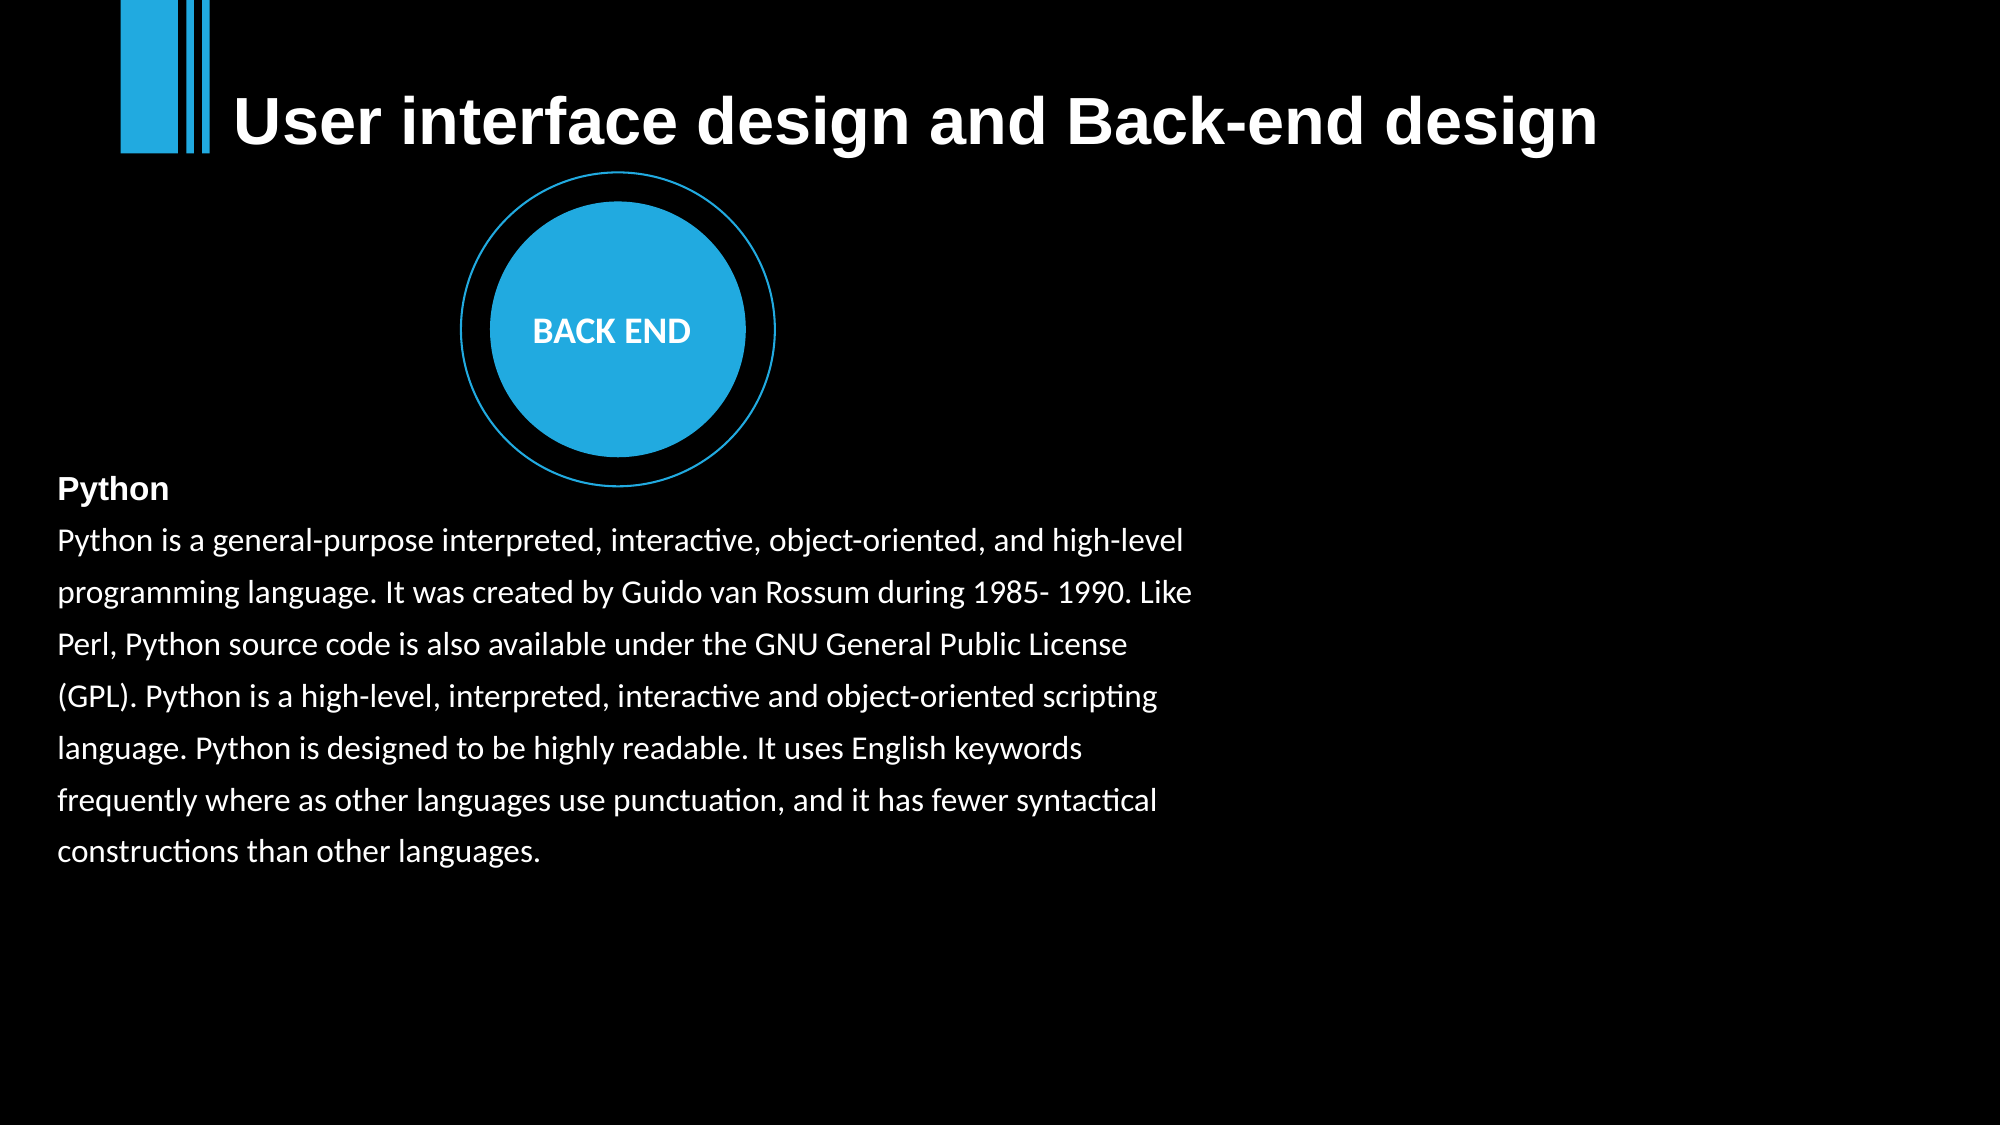

User interface design and Back-end design

BACK END
Python
Python is a general-purpose interpreted, interactive, object-oriented, and high-level programming language. It was created by Guido van Rossum during 1985- 1990. Like Perl, Python source code is also available under the GNU General Public License (GPL). Python is a high-level, interpreted, interactive and object-oriented scripting language. Python is designed to be highly readable. It uses English keywords frequently where as other languages use punctuation, and it has fewer syntactical constructions than other languages.